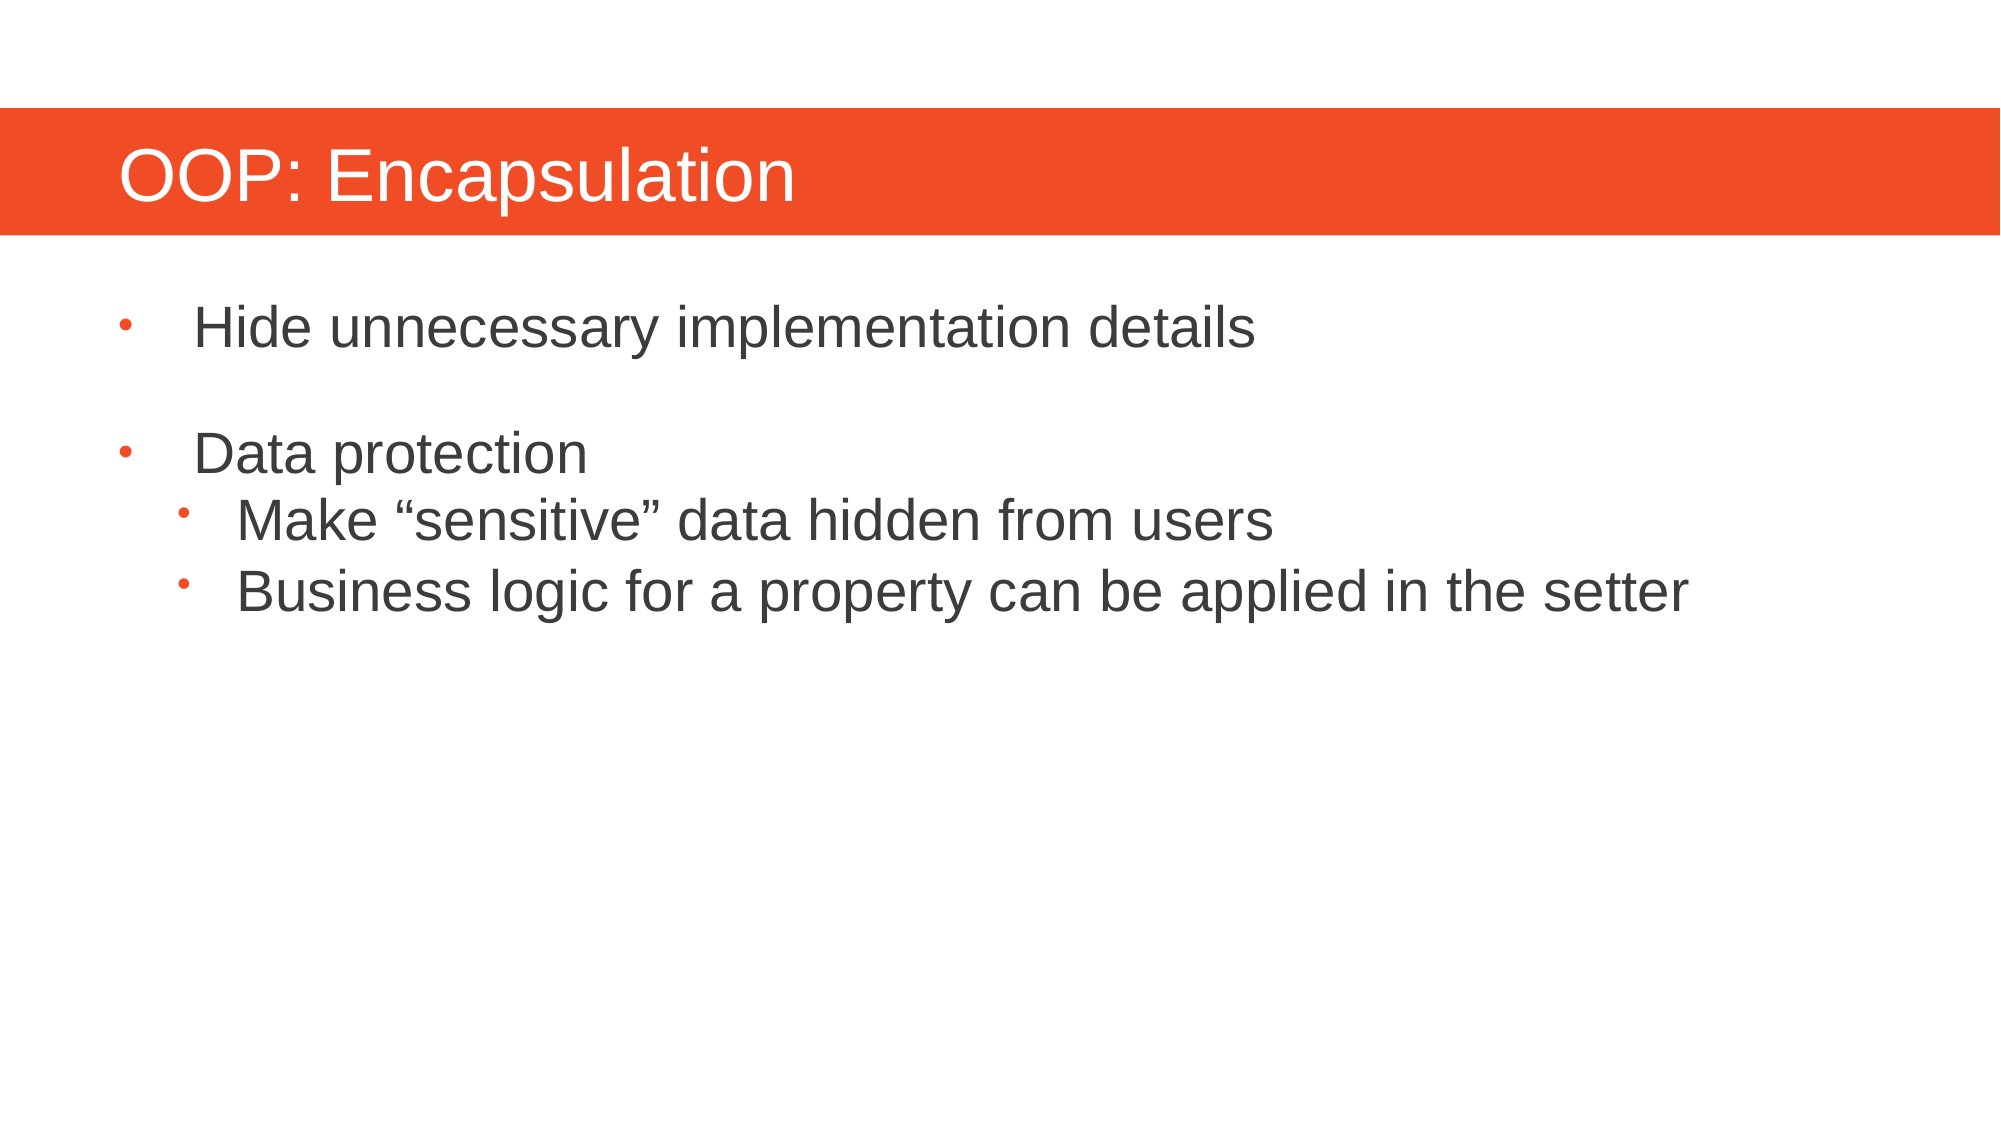

# OOP: Encapsulation
Hide unnecessary implementation details

Data protection
Make “sensitive” data hidden from users
Business logic for a property can be applied in the setter